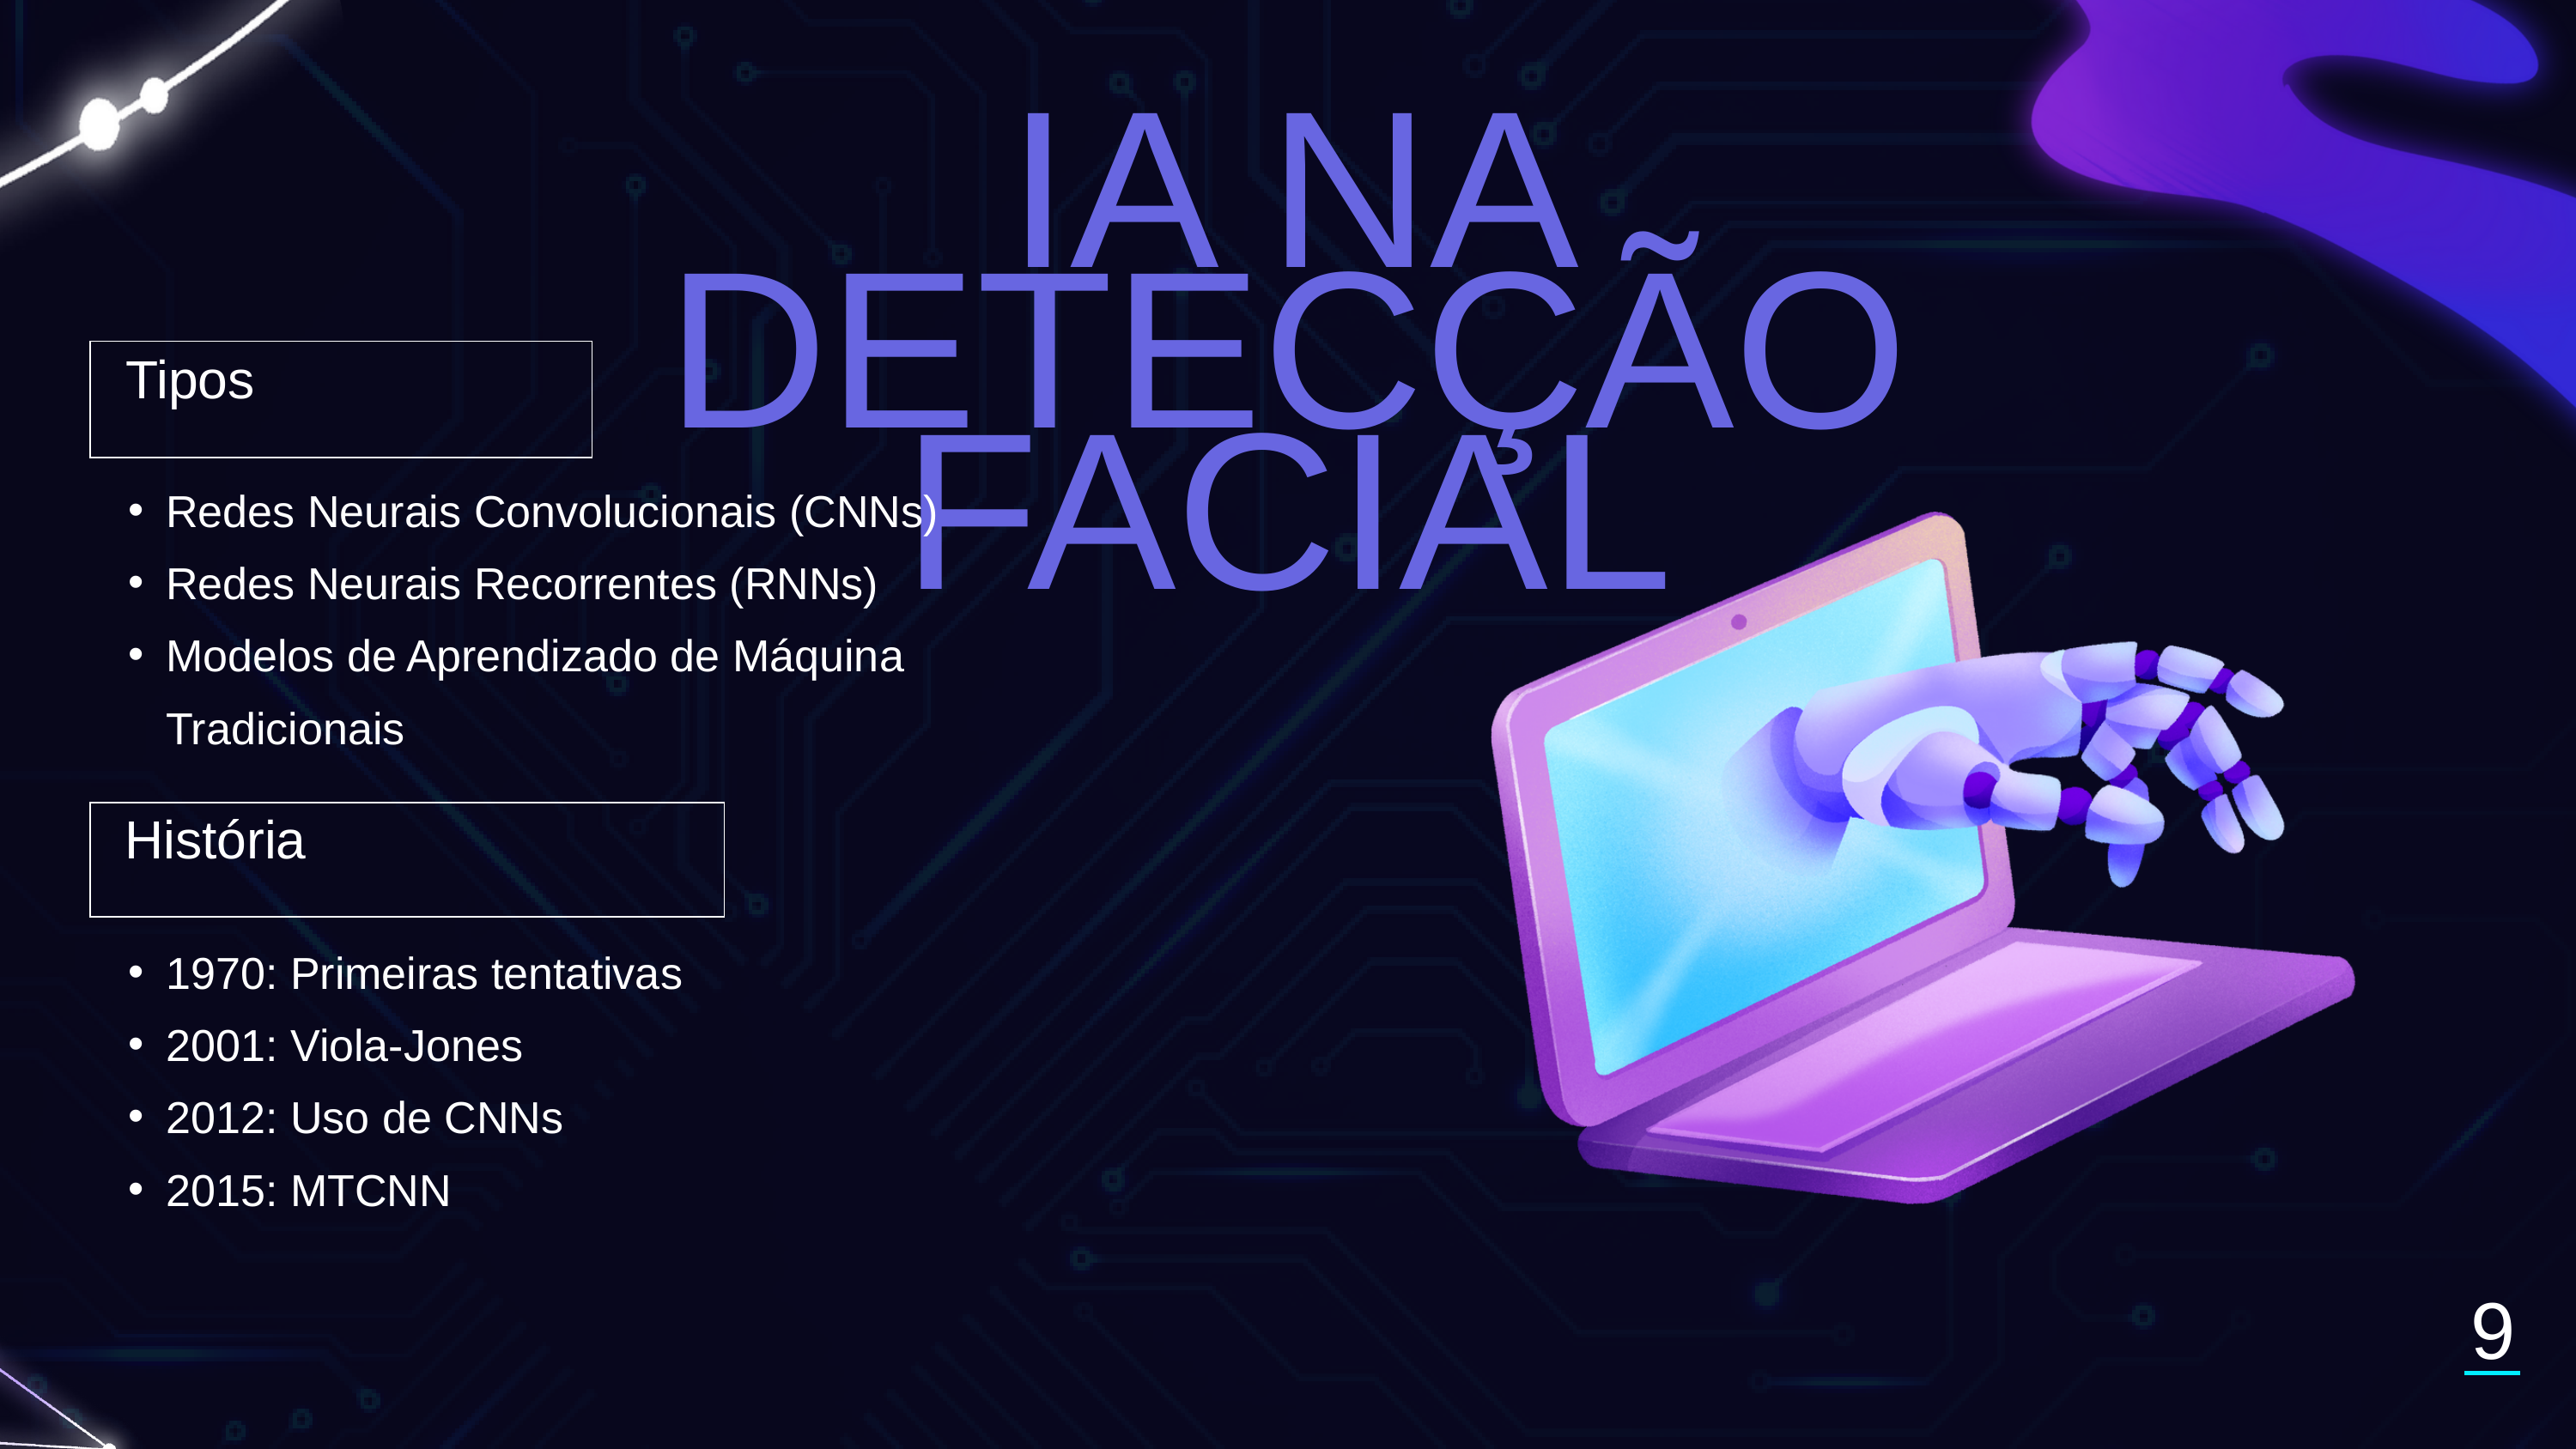

IA NA DETECÇÃO FACIAL

  Tipos
Redes Neurais Convolucionais (CNNs)
Redes Neurais Recorrentes (RNNs)
Modelos de Aprendizado de Máquina Tradicionais

  História
1970: Primeiras tentativas
2001: Viola-Jones
2012: Uso de CNNs
2015: MTCNN
9